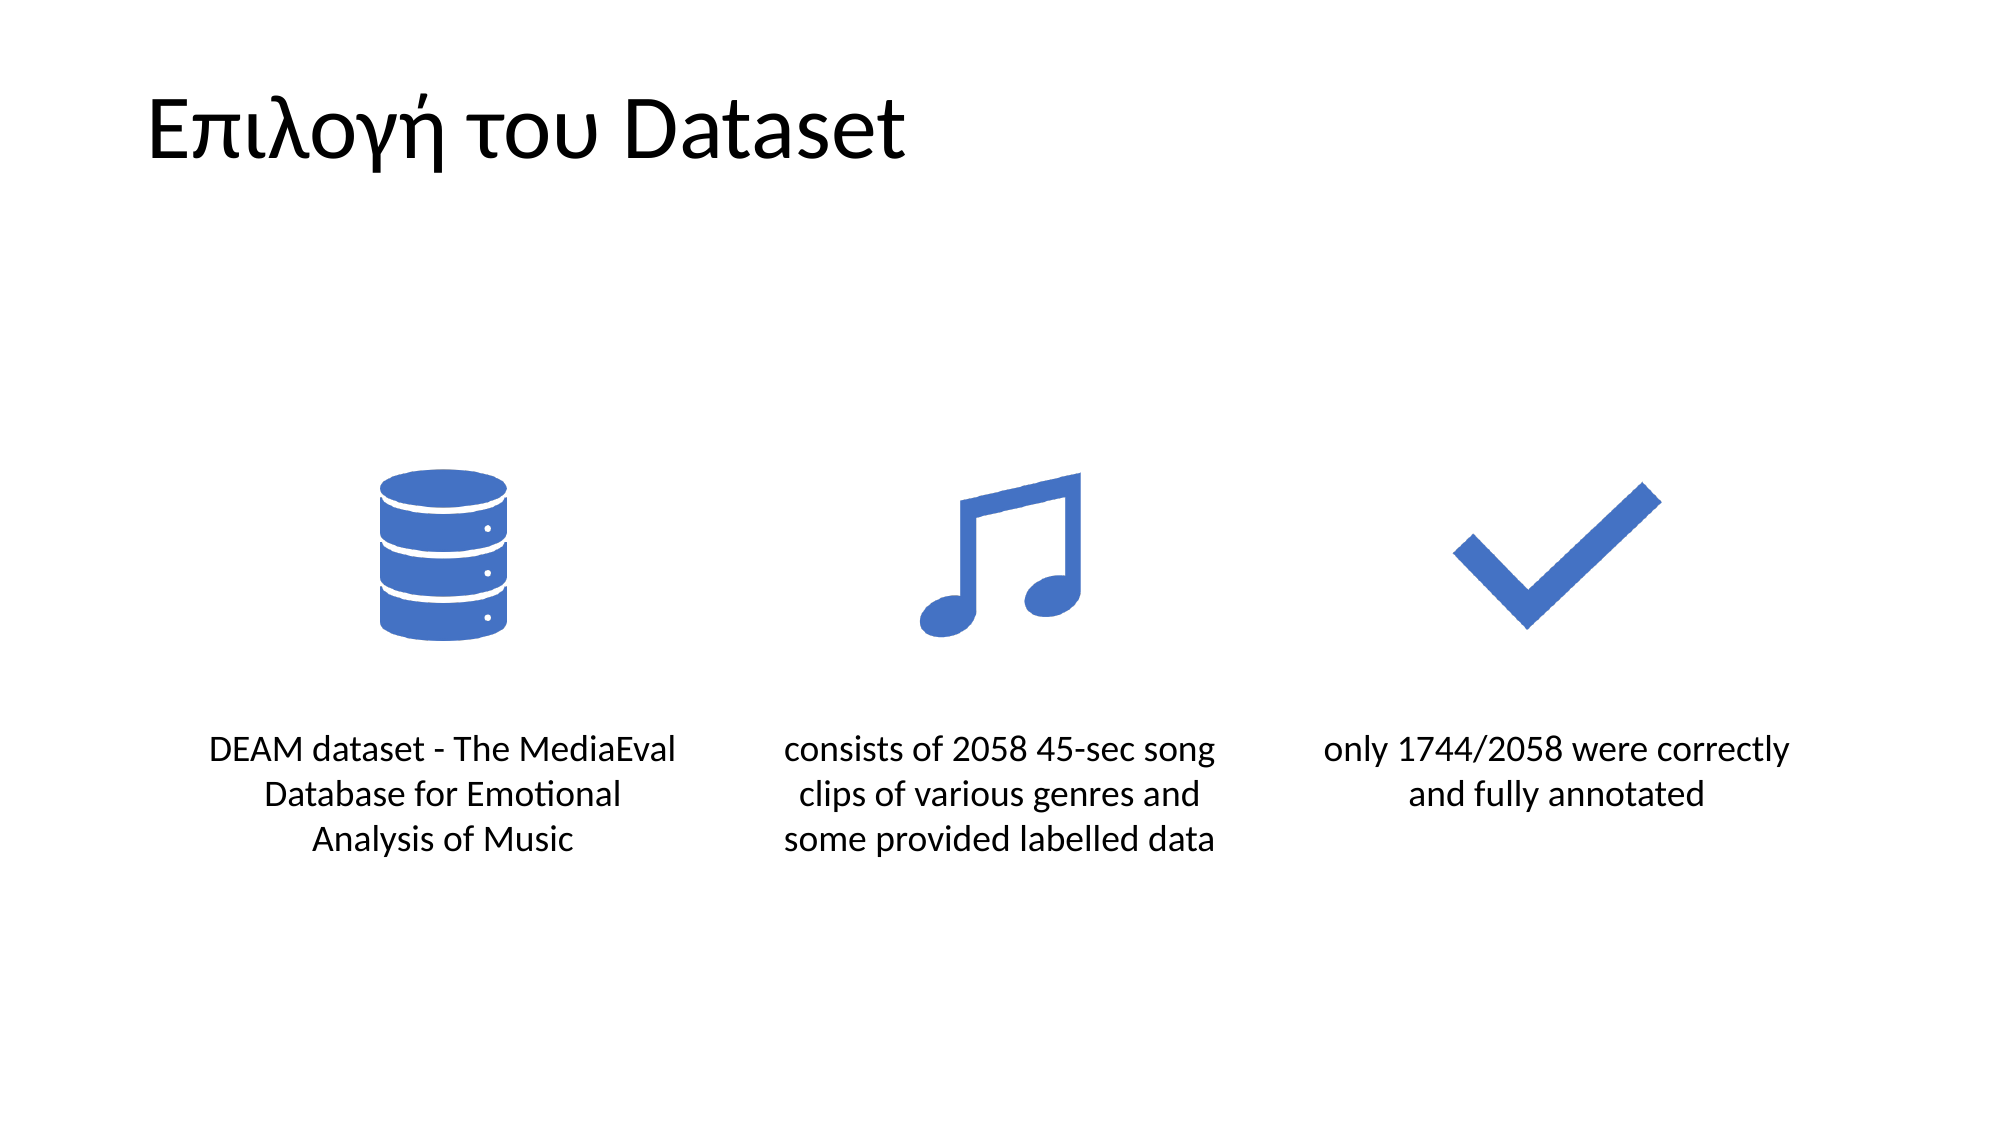

# Επιλογή του Dataset
DEAM dataset - The MediaEval Database for Emotional Analysis of Music
consists of 2058 45-sec song clips of various genres and some provided labelled data
only 1744/2058 were correctly and fully annotated